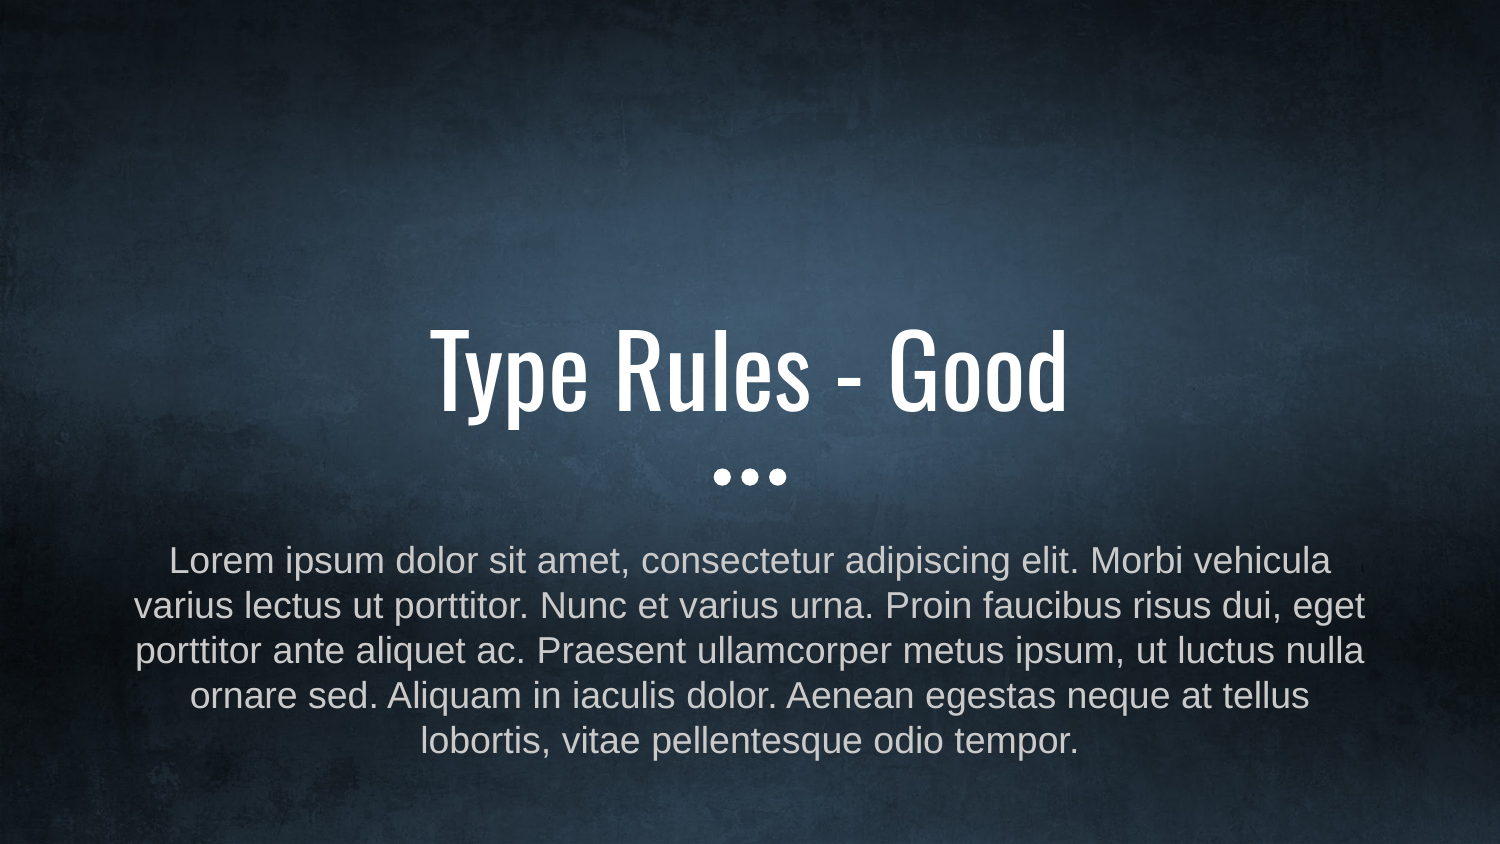

# Type Rules - Good
Lorem ipsum dolor sit amet, consectetur adipiscing elit. Morbi vehicula
varius lectus ut porttitor. Nunc et varius urna. Proin faucibus risus dui, eget porttitor ante aliquet ac. Praesent ullamcorper metus ipsum, ut luctus nulla ornare sed. Aliquam in iaculis dolor. Aenean egestas neque at tellus
lobortis, vitae pellentesque odio tempor.